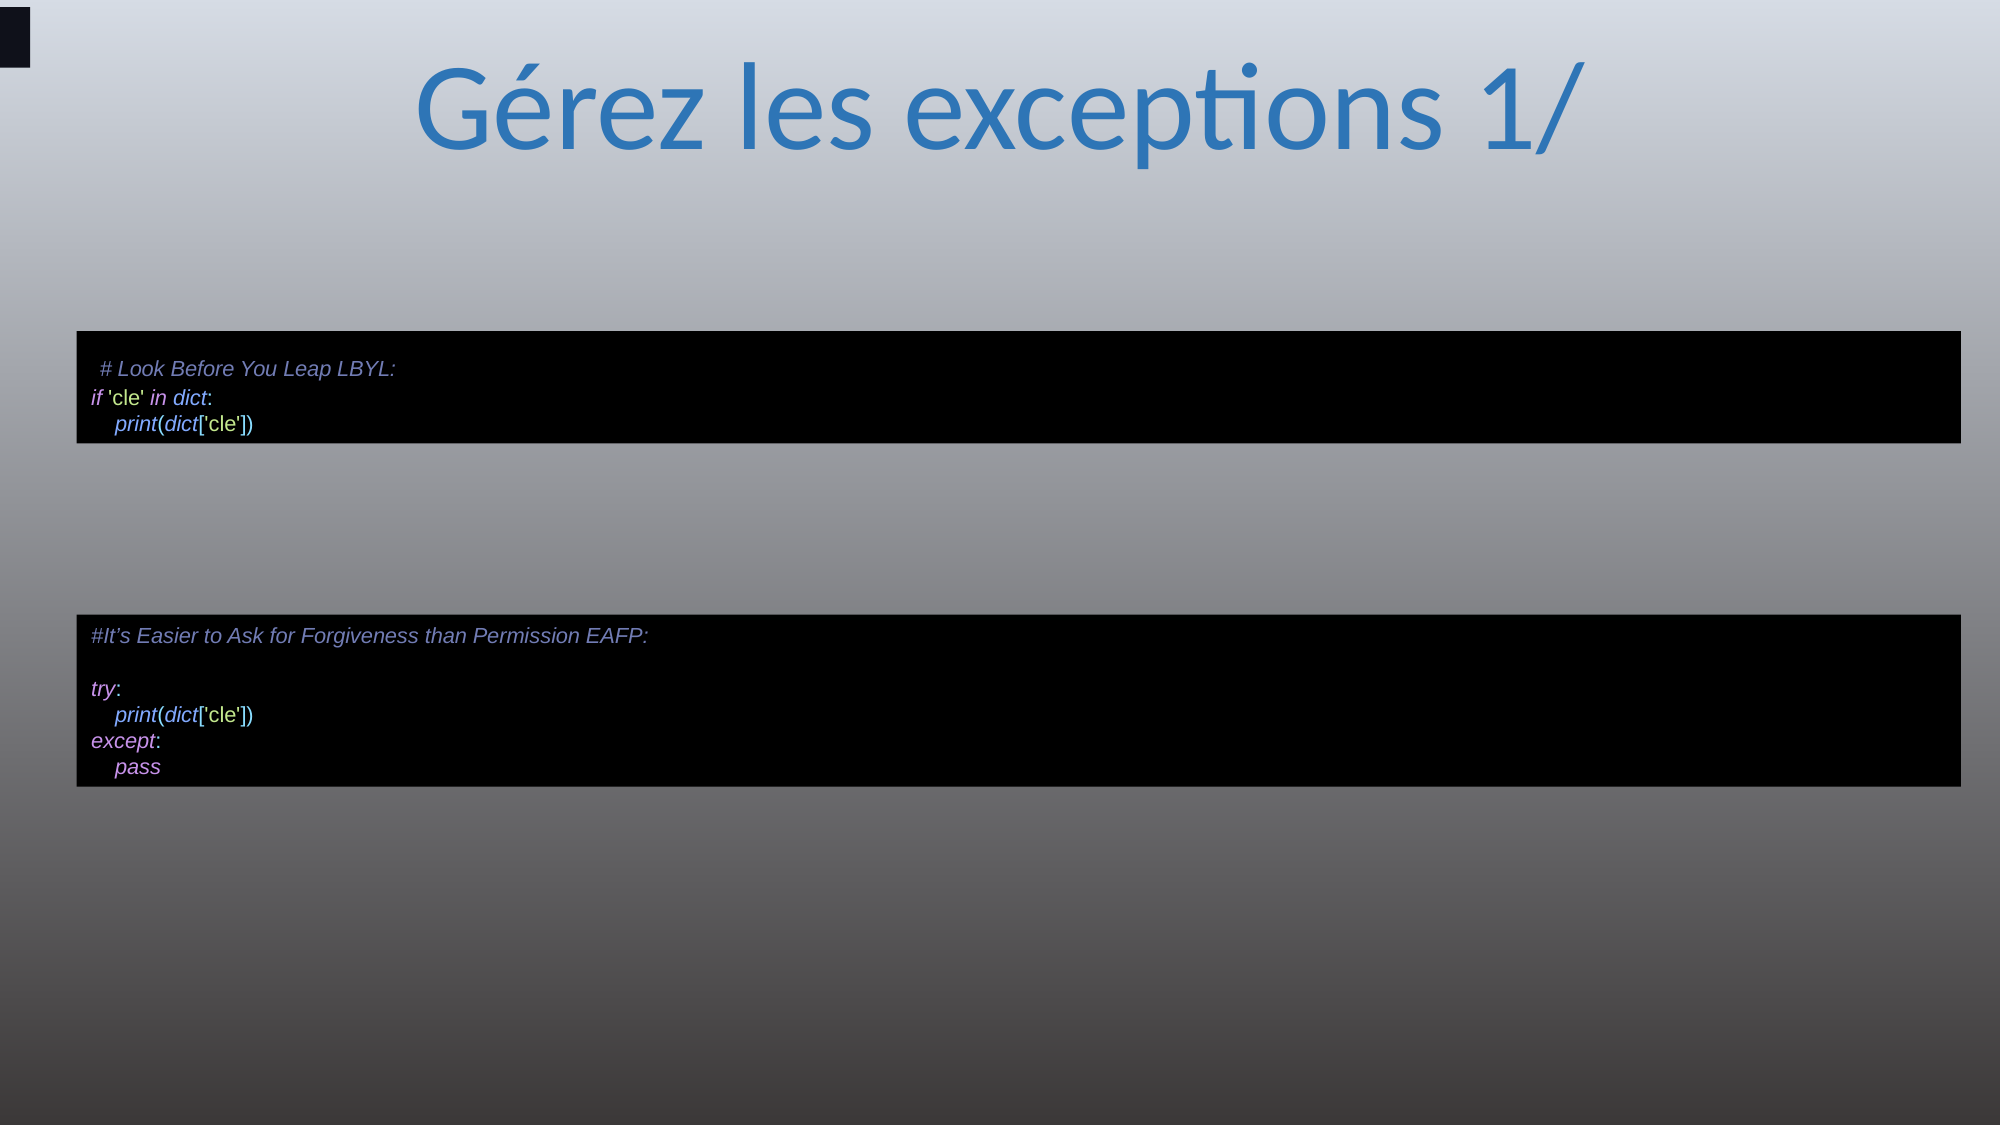

# Gérez les exceptions 1/

 # Look Before You Leap LBYL:
if 'cle' in dict:
    print(dict['cle'])
#It’s Easier to Ask for Forgiveness than Permission EAFP:
try:
    print(dict['cle'])
except:
    pass

245